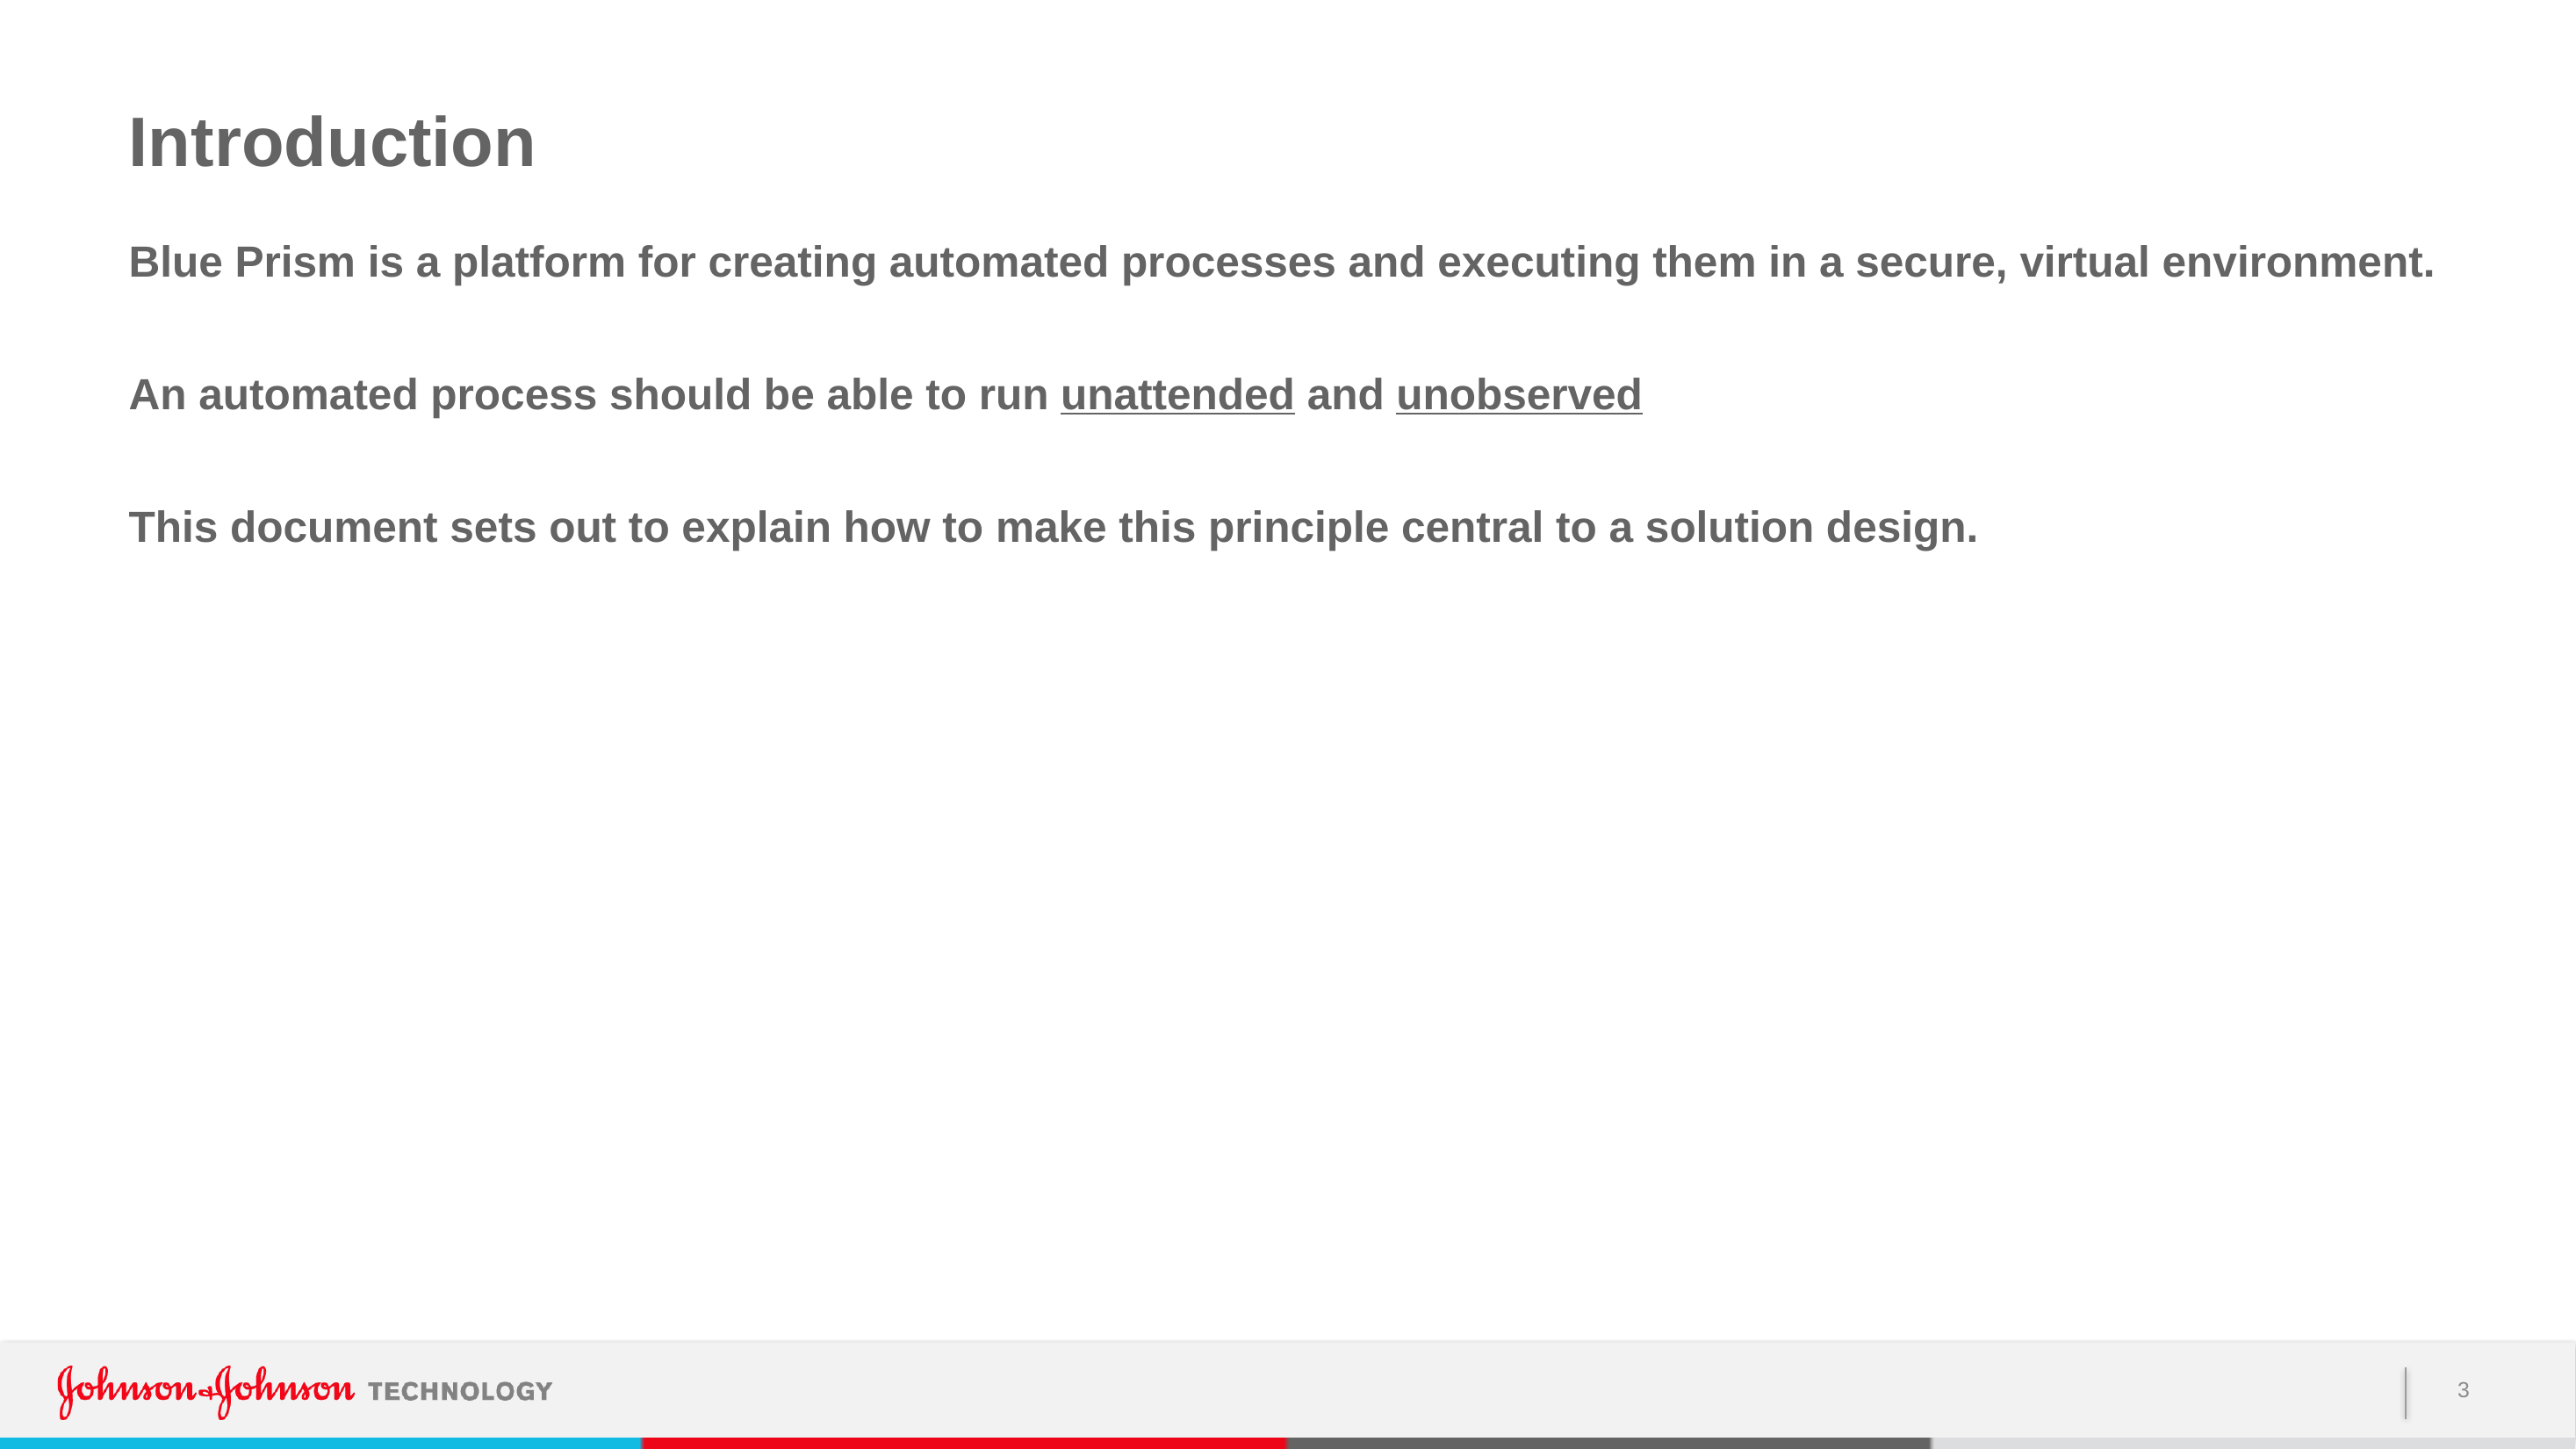

# Introduction
Blue Prism is a platform for creating automated processes and executing them in a secure, virtual environment.

An automated process should be able to run unattended and unobserved

This document sets out to explain how to make this principle central to a solution design.
3